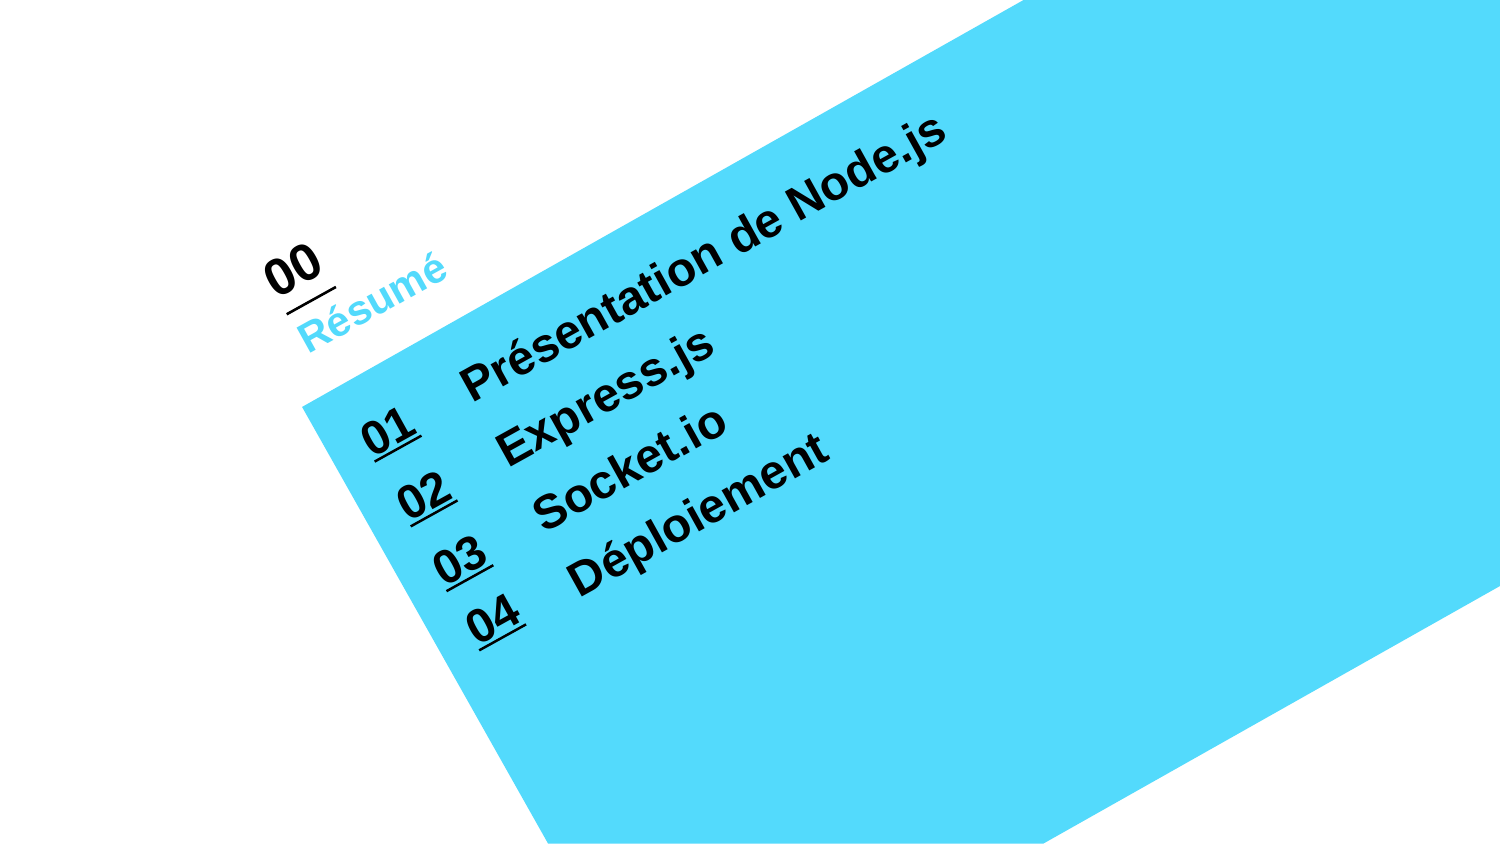

Présentation de Node.js
Express.js
Socket.io
Déploiement
00
Résumé
01
02
03
04